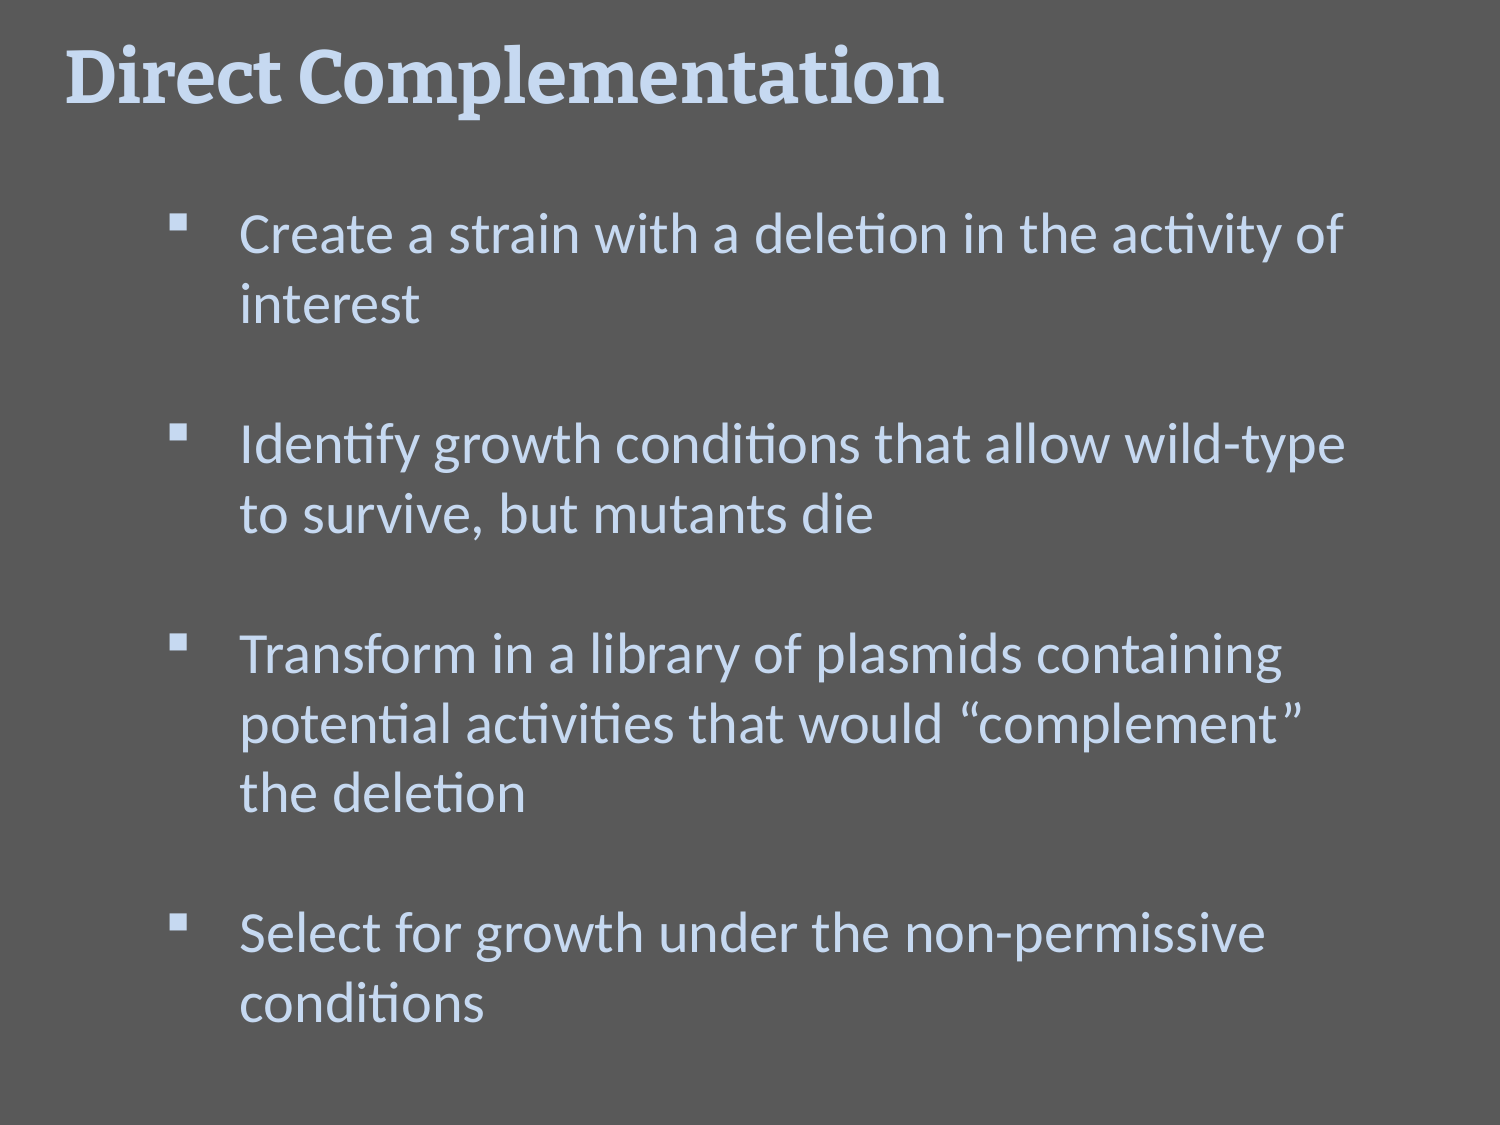

Direct Complementation
Create a strain with a deletion in the activity of interest

Identify growth conditions that allow wild-type to survive, but mutants die

Transform in a library of plasmids containing potential activities that would “complement” the deletion

Select for growth under the non-permissive conditions